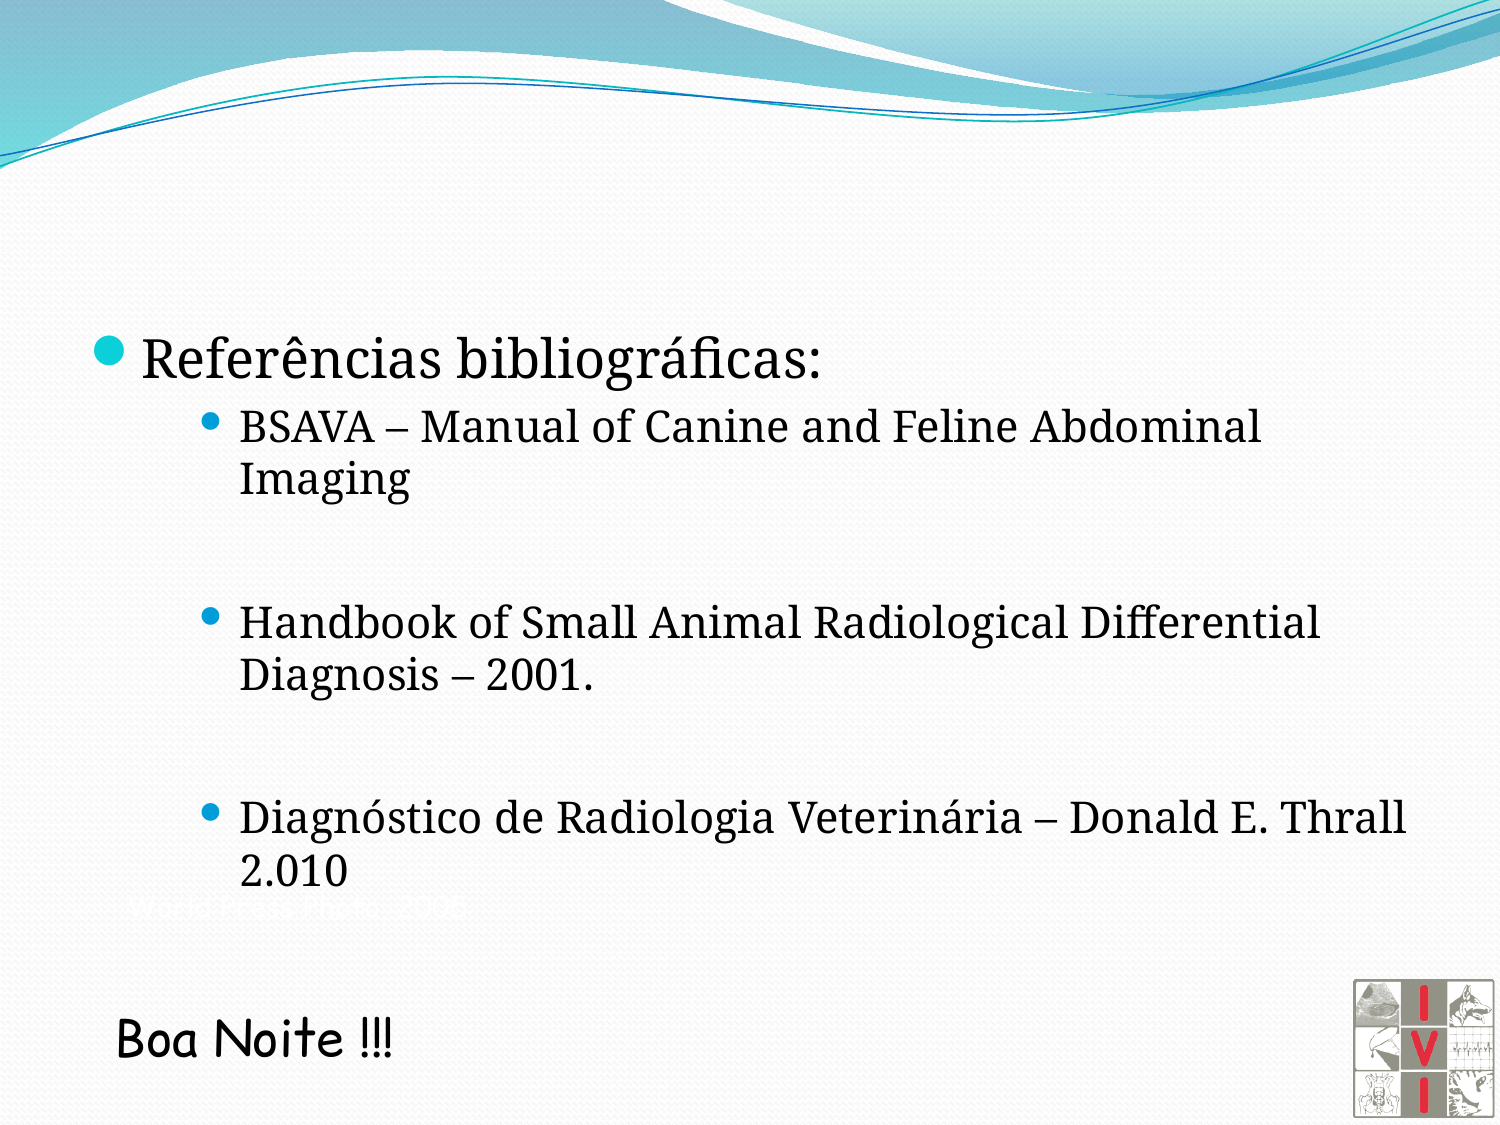

#
Referências bibliográficas:
BSAVA – Manual of Canine and Feline Abdominal Imaging

Handbook of Small Animal Radiological Differential Diagnosis – 2001.

Diagnóstico de Radiologia Veterinária – Donald E. Thrall 2.010
World Press Photo, 2005
Boa Noite !!!